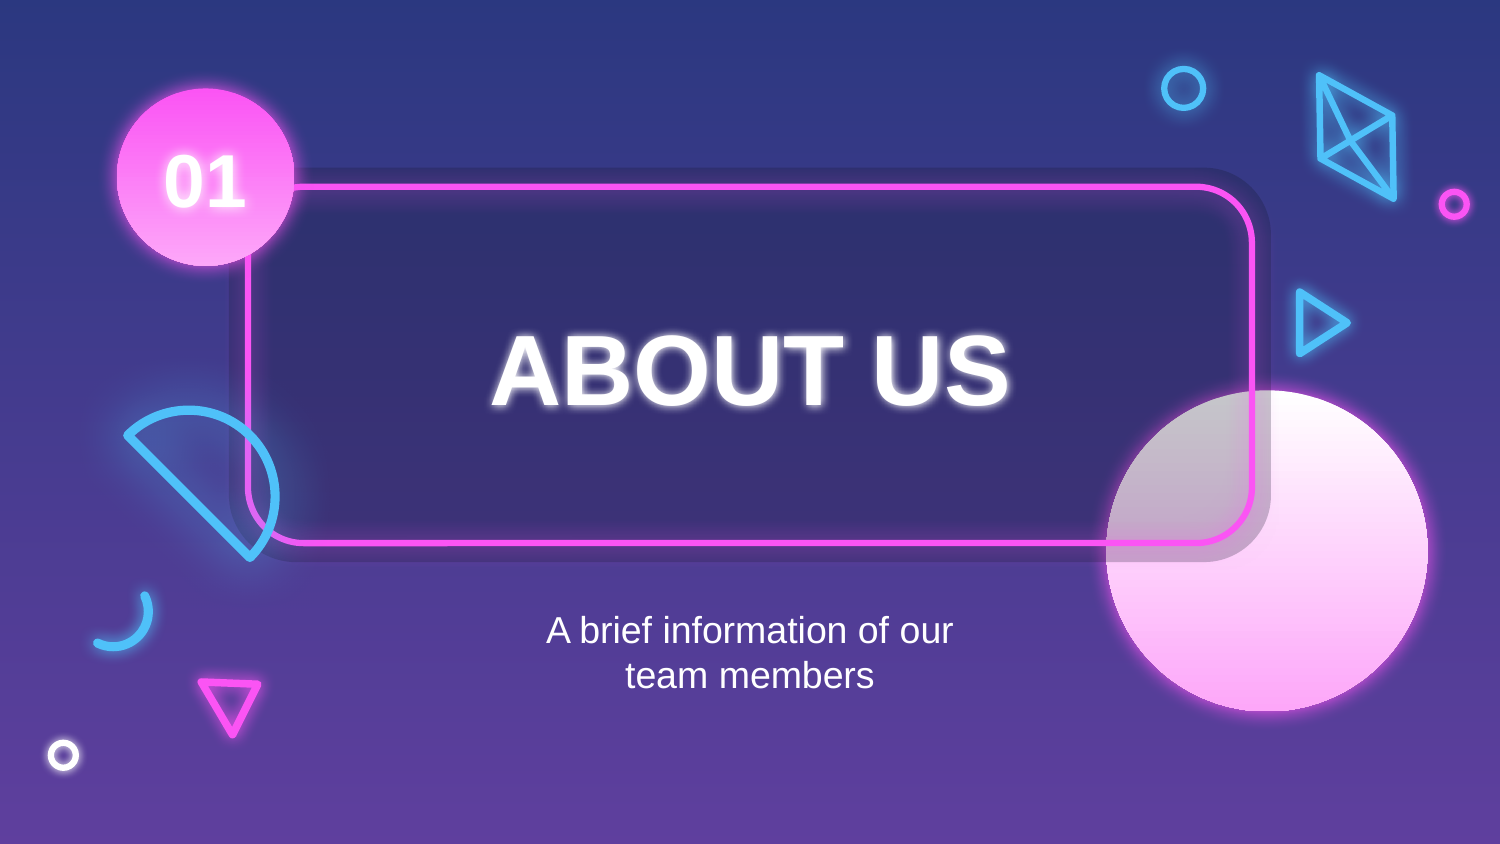

01

# ABOUT US

A brief information of our team members